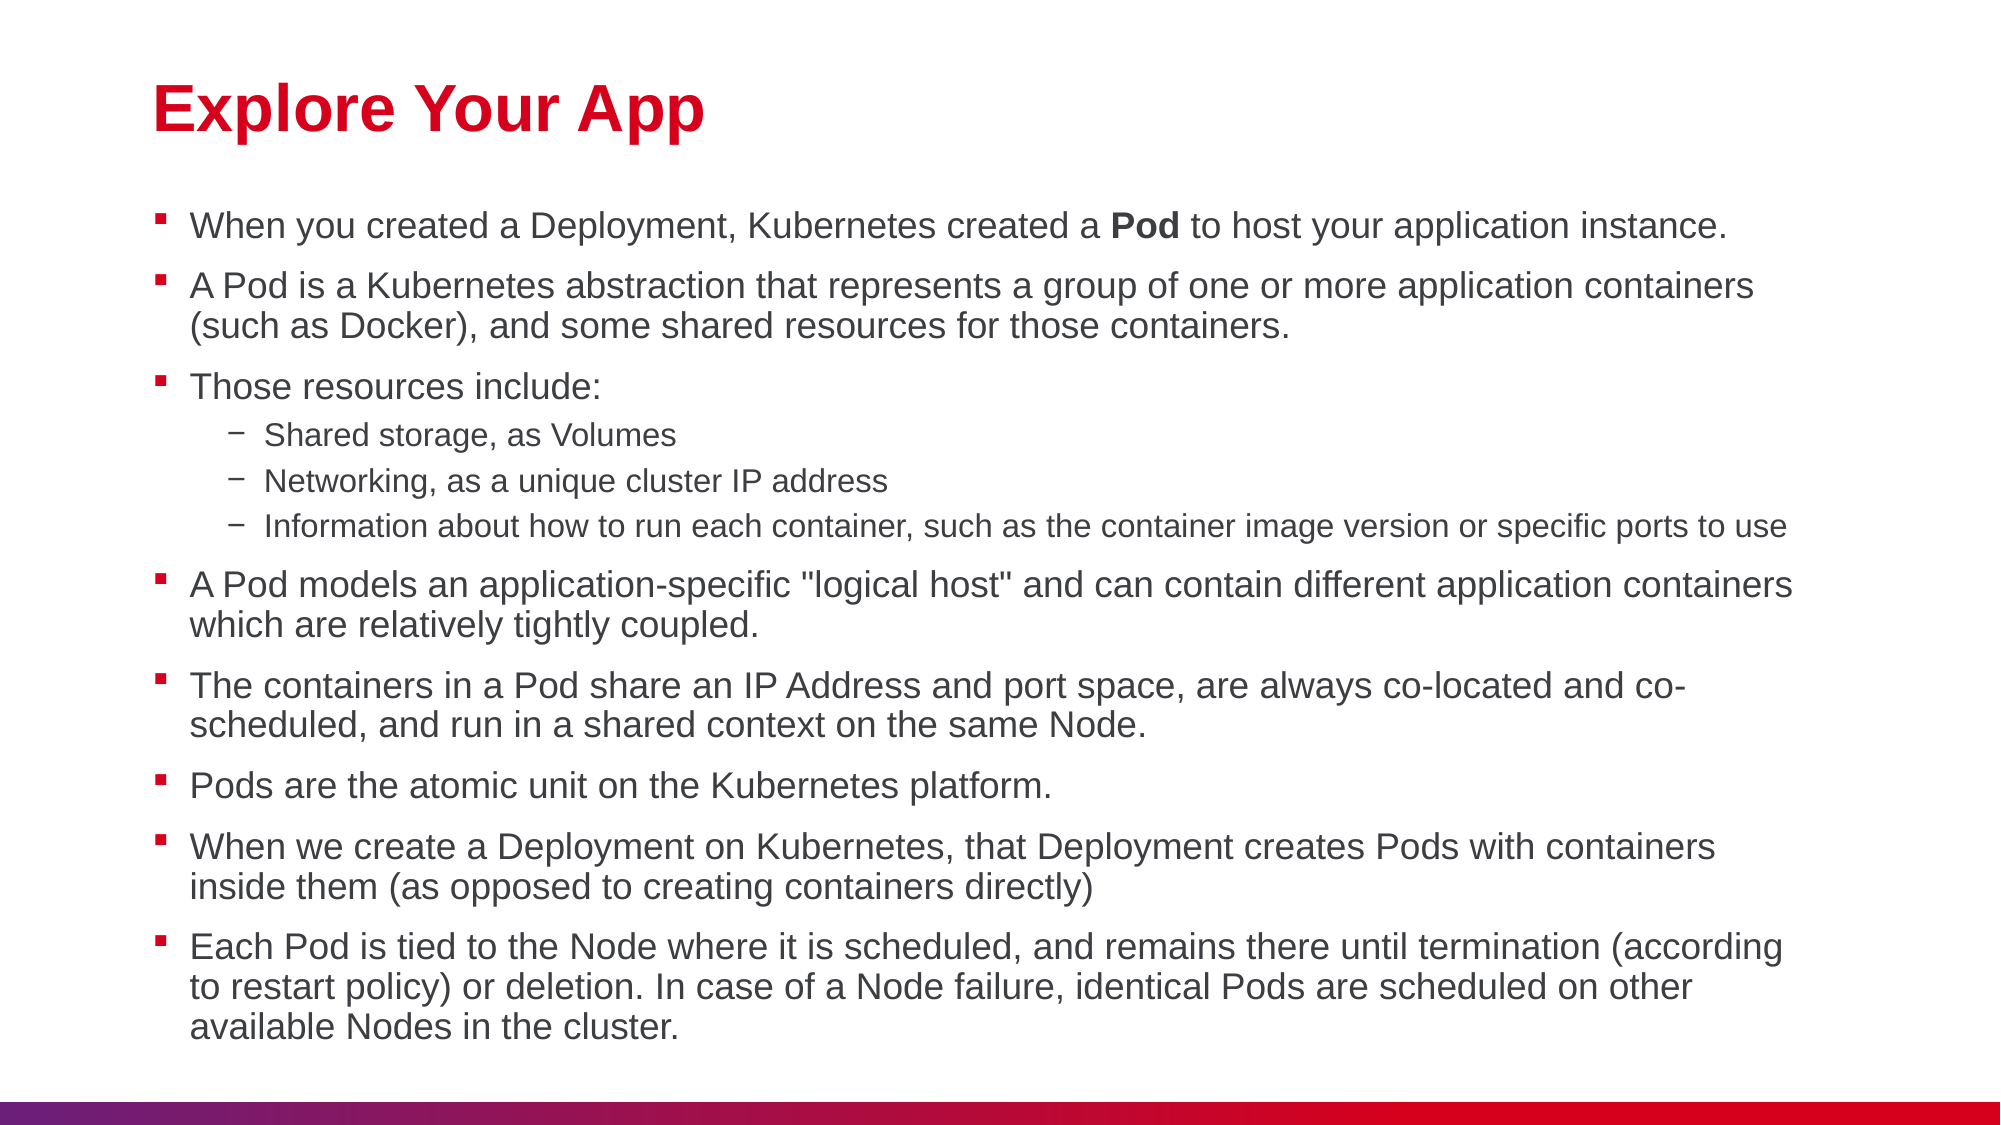

# Explore Your App
When you created a Deployment, Kubernetes created a Pod to host your application instance.
A Pod is a Kubernetes abstraction that represents a group of one or more application containers (such as Docker), and some shared resources for those containers.
Those resources include:
Shared storage, as Volumes
Networking, as a unique cluster IP address
Information about how to run each container, such as the container image version or specific ports to use
A Pod models an application-specific "logical host" and can contain different application containers which are relatively tightly coupled.
The containers in a Pod share an IP Address and port space, are always co-located and co-scheduled, and run in a shared context on the same Node.
Pods are the atomic unit on the Kubernetes platform.
When we create a Deployment on Kubernetes, that Deployment creates Pods with containers inside them (as opposed to creating containers directly)
Each Pod is tied to the Node where it is scheduled, and remains there until termination (according to restart policy) or deletion. In case of a Node failure, identical Pods are scheduled on other available Nodes in the cluster.